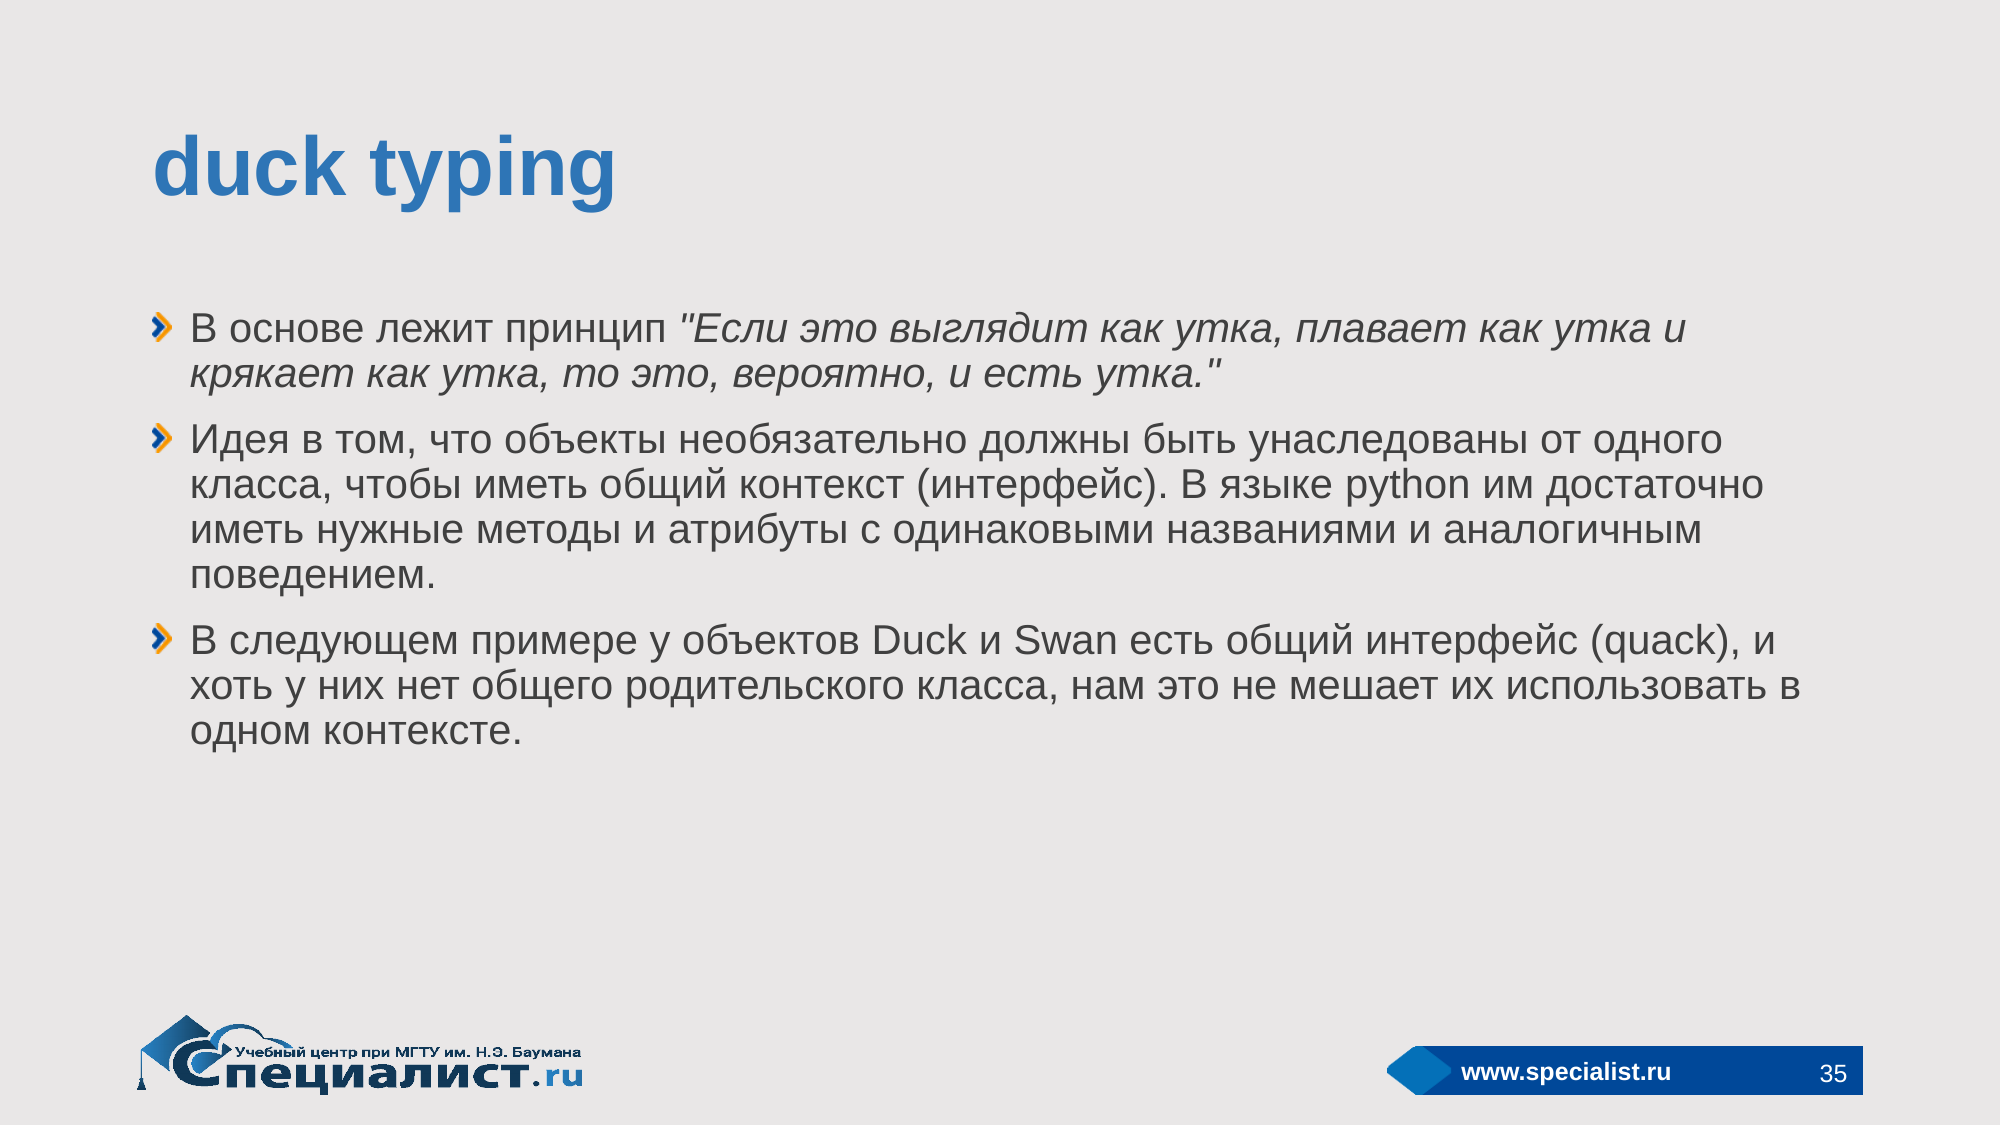

# duck typing
В основе лежит принцип "Если это выглядит как утка, плавает как утка и крякает как утка, то это, вероятно, и есть утка."
Идея в том, что объекты необязательно должны быть унаследованы от одного класса, чтобы иметь общий контекст (интерфейс). В языке python им достаточно иметь нужные методы и атрибуты с одинаковыми названиями и аналогичным поведением.
В следующем примере у объектов Duck и Swan есть общий интерфейс (quack), и хоть у них нет общего родительского класса, нам это не мешает их использовать в одном контексте.
35